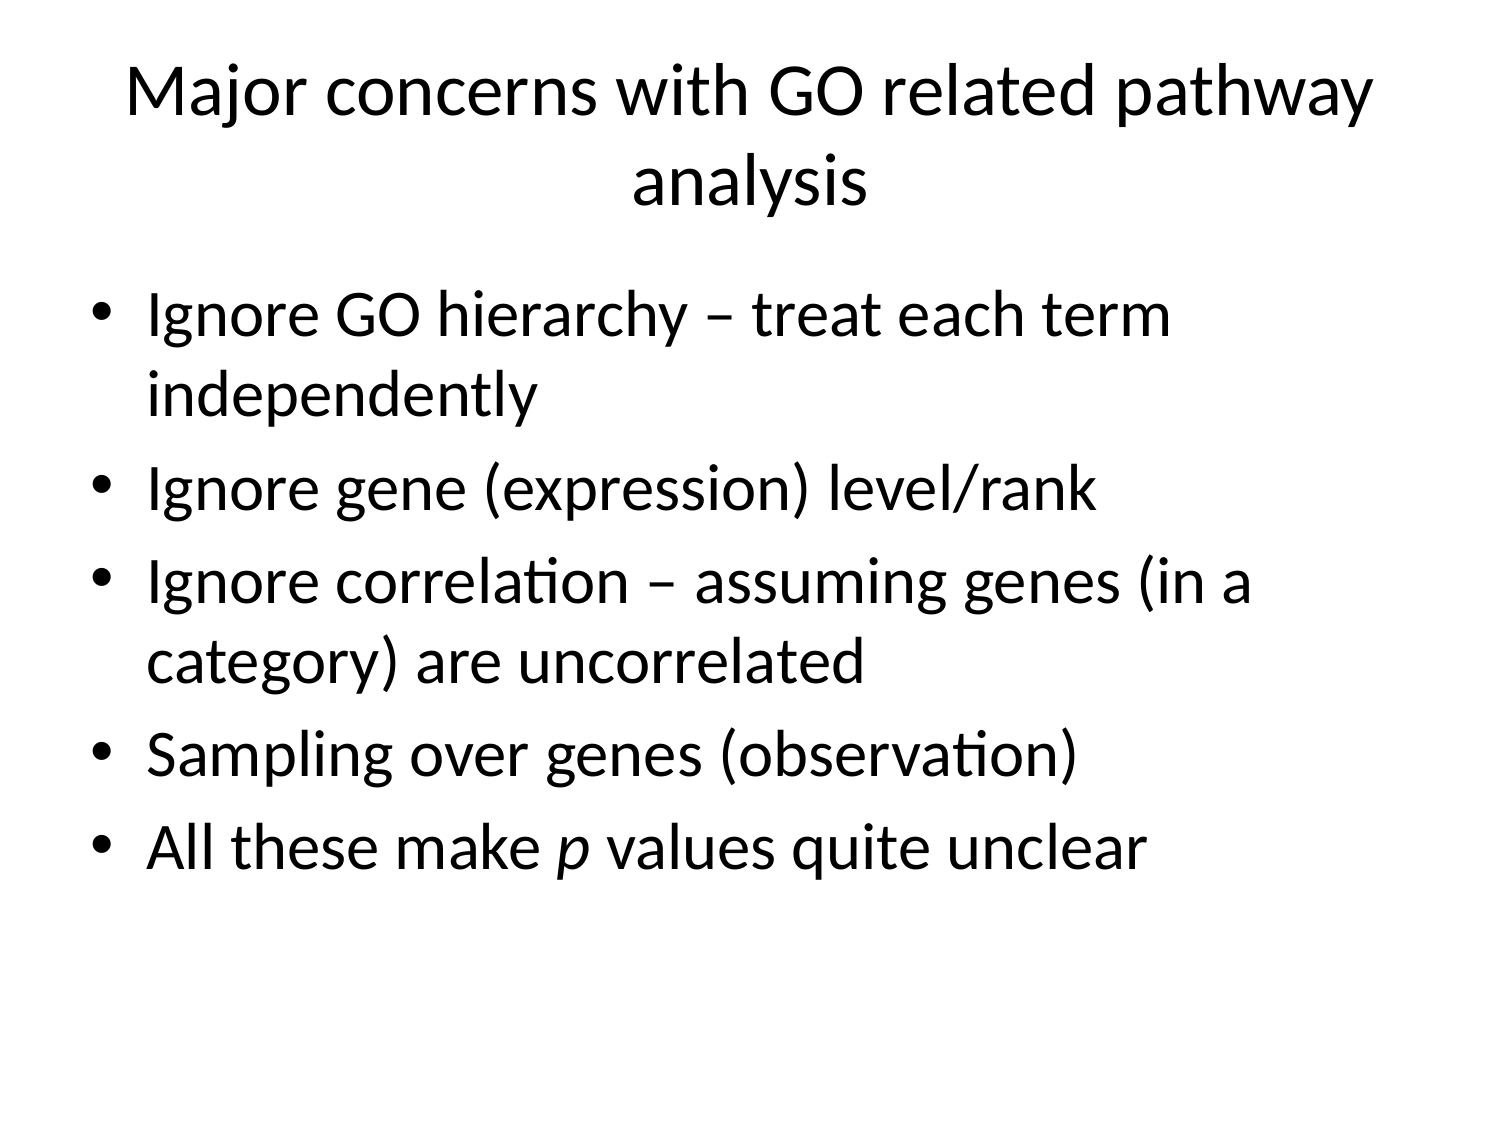

# Major concerns with GO related pathway analysis
Ignore GO hierarchy – treat each term independently
Ignore gene (expression) level/rank
Ignore correlation – assuming genes (in a category) are uncorrelated
Sampling over genes (observation)
All these make p values quite unclear